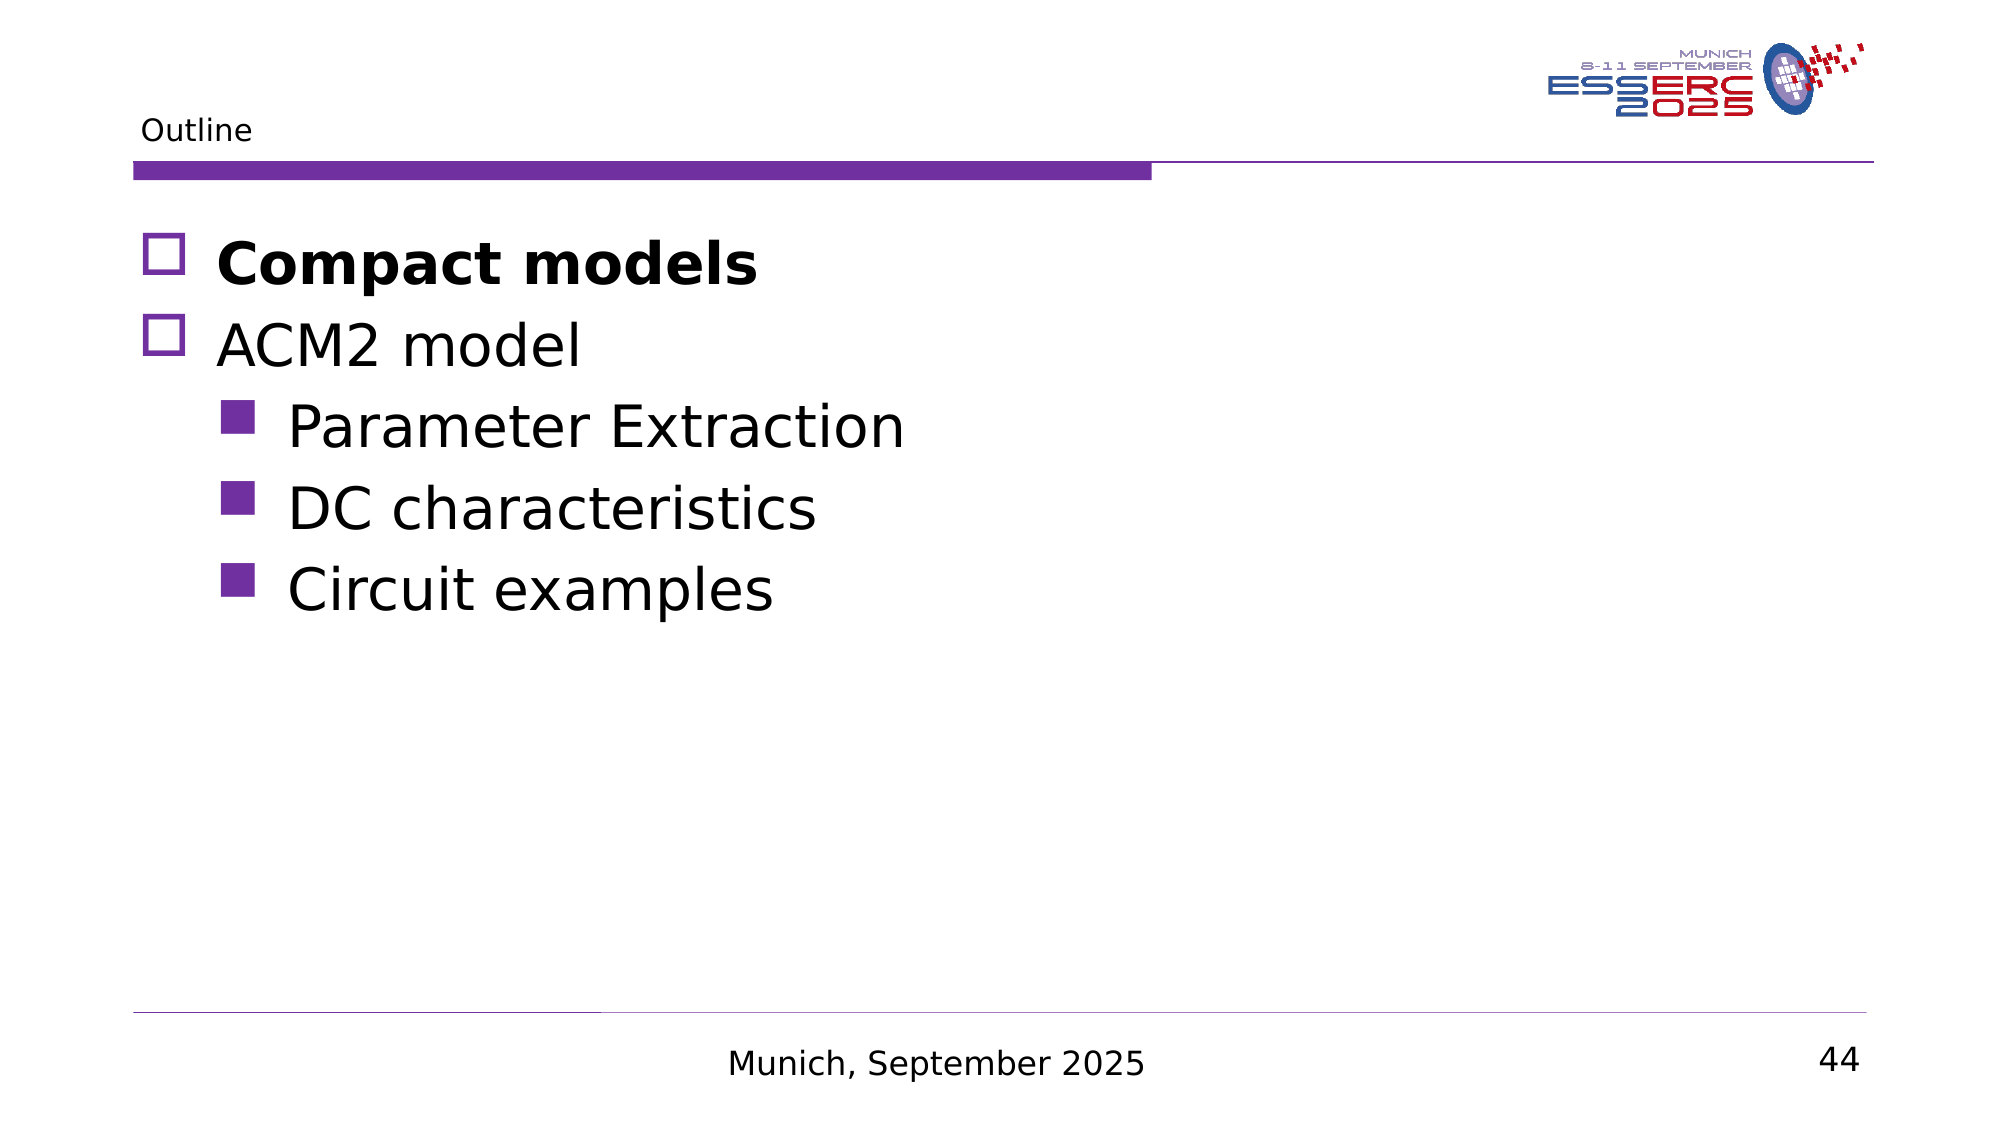

Outline
Compact models
ACM2 model
Parameter Extraction
DC characteristics
Circuit examples